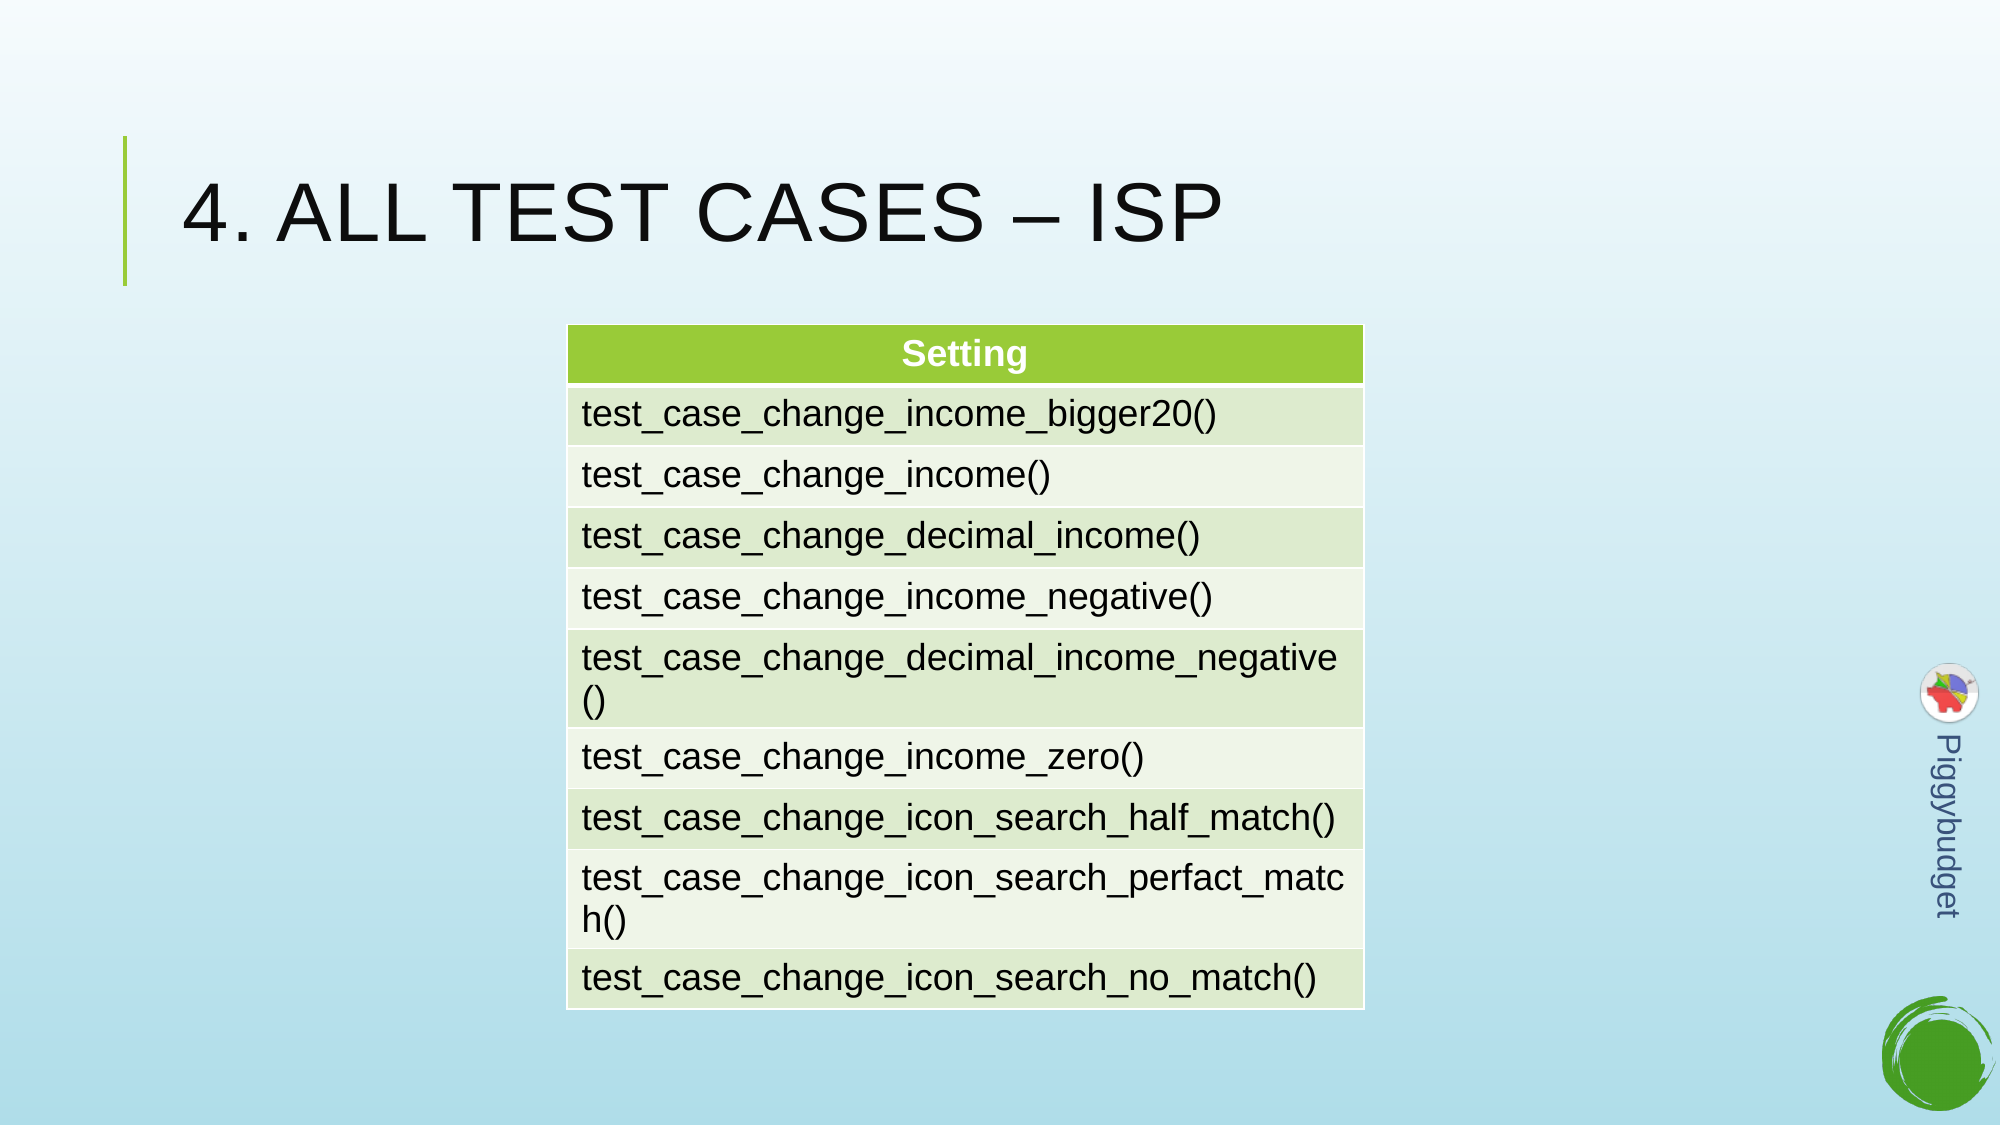

# 4. All test cases – ISP
| Setting |
| --- |
| test\_case\_change\_income\_bigger20() |
| test\_case\_change\_income() |
| test\_case\_change\_decimal\_income() |
| test\_case\_change\_income\_negative() |
| test\_case\_change\_decimal\_income\_negative() |
| test\_case\_change\_income\_zero() |
| test\_case\_change\_icon\_search\_half\_match() |
| test\_case\_change\_icon\_search\_perfact\_match() |
| test\_case\_change\_icon\_search\_no\_match() |
14